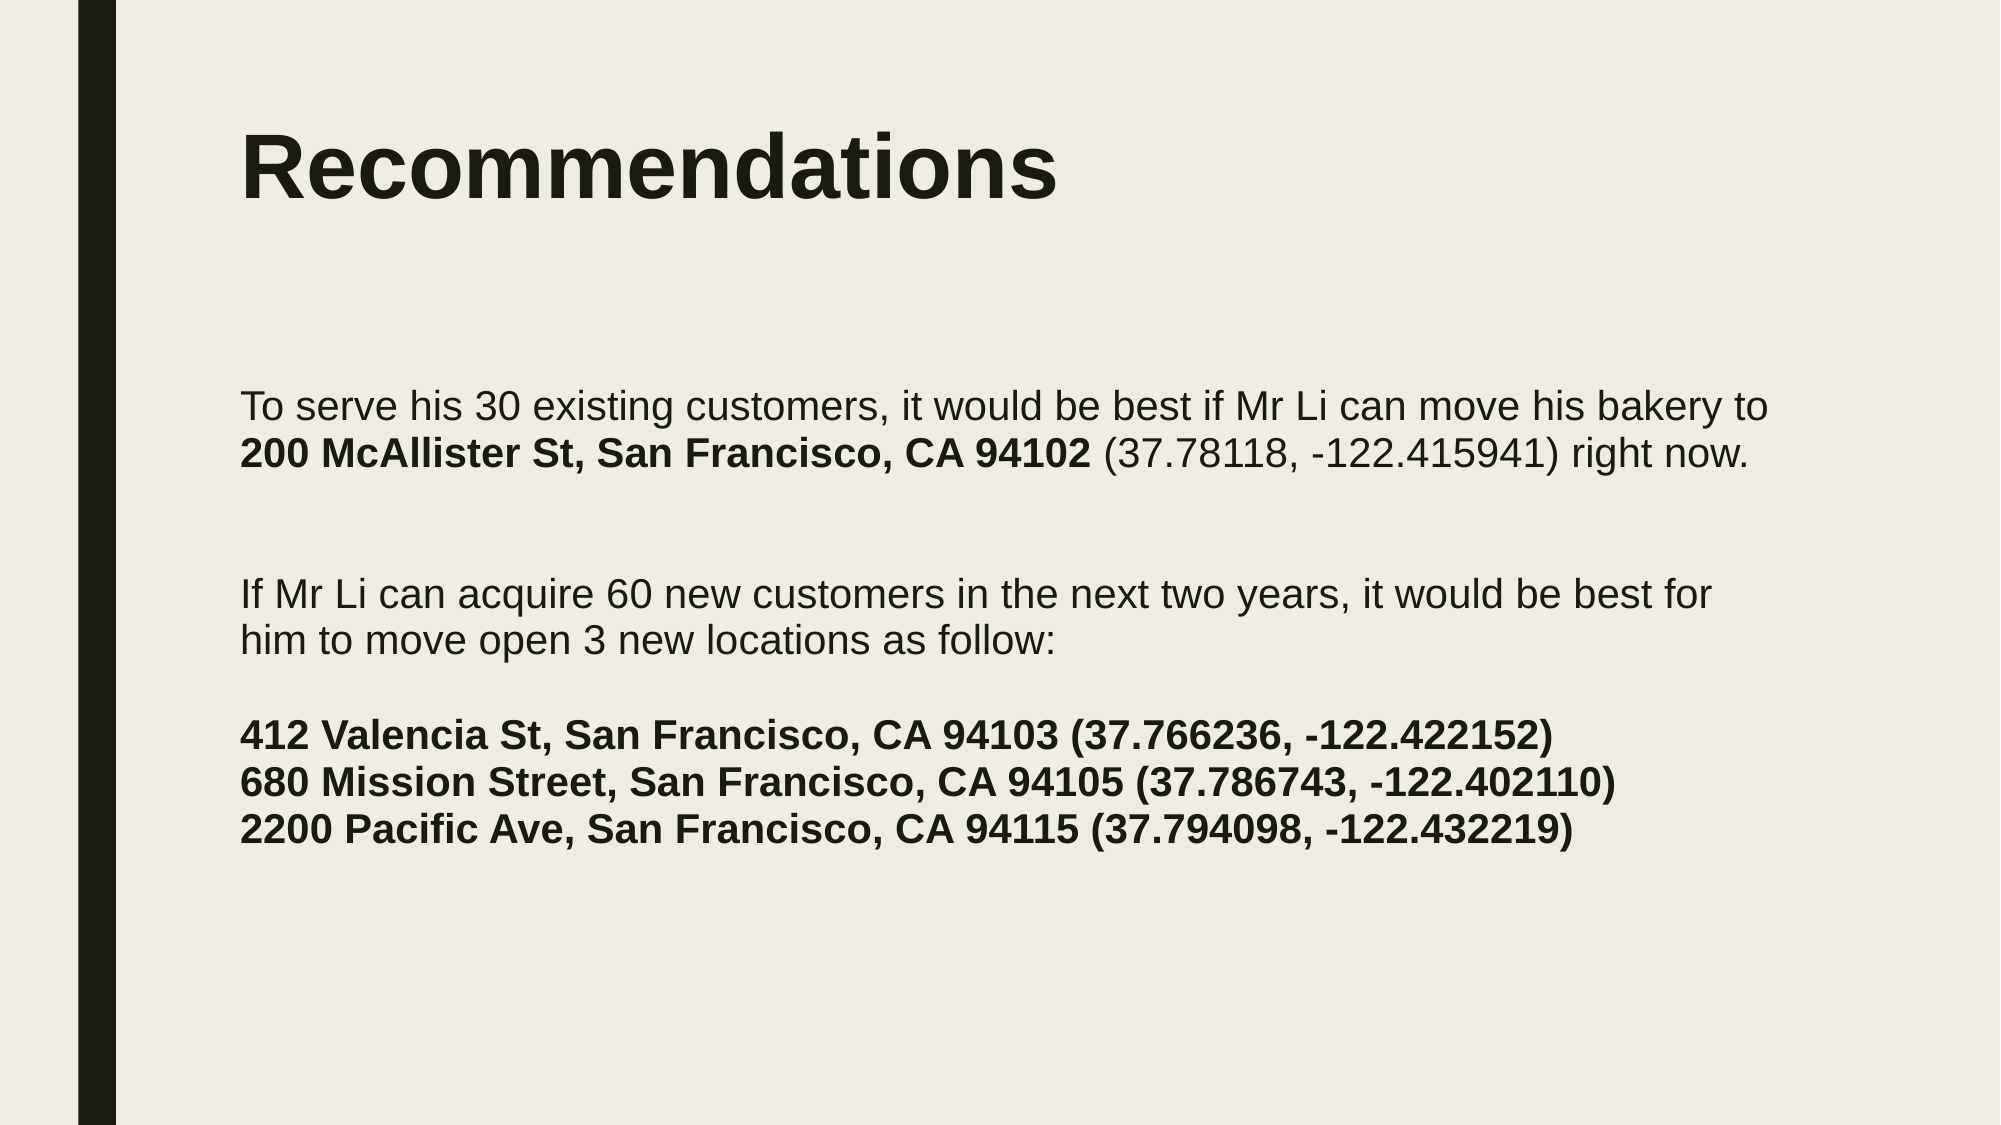

# Recommendations
To serve his 30 existing customers, it would be best if Mr Li can move his bakery to
200 McAllister St, San Francisco, CA 94102 (37.78118, -122.415941) right now.
If Mr Li can acquire 60 new customers in the next two years, it would be best for him to move open 3 new locations as follow:
412 Valencia St, San Francisco, CA 94103 (37.766236, -122.422152)
680 Mission Street, San Francisco, CA 94105 (37.786743, -122.402110)
2200 Pacific Ave, San Francisco, CA 94115 (37.794098, -122.432219)